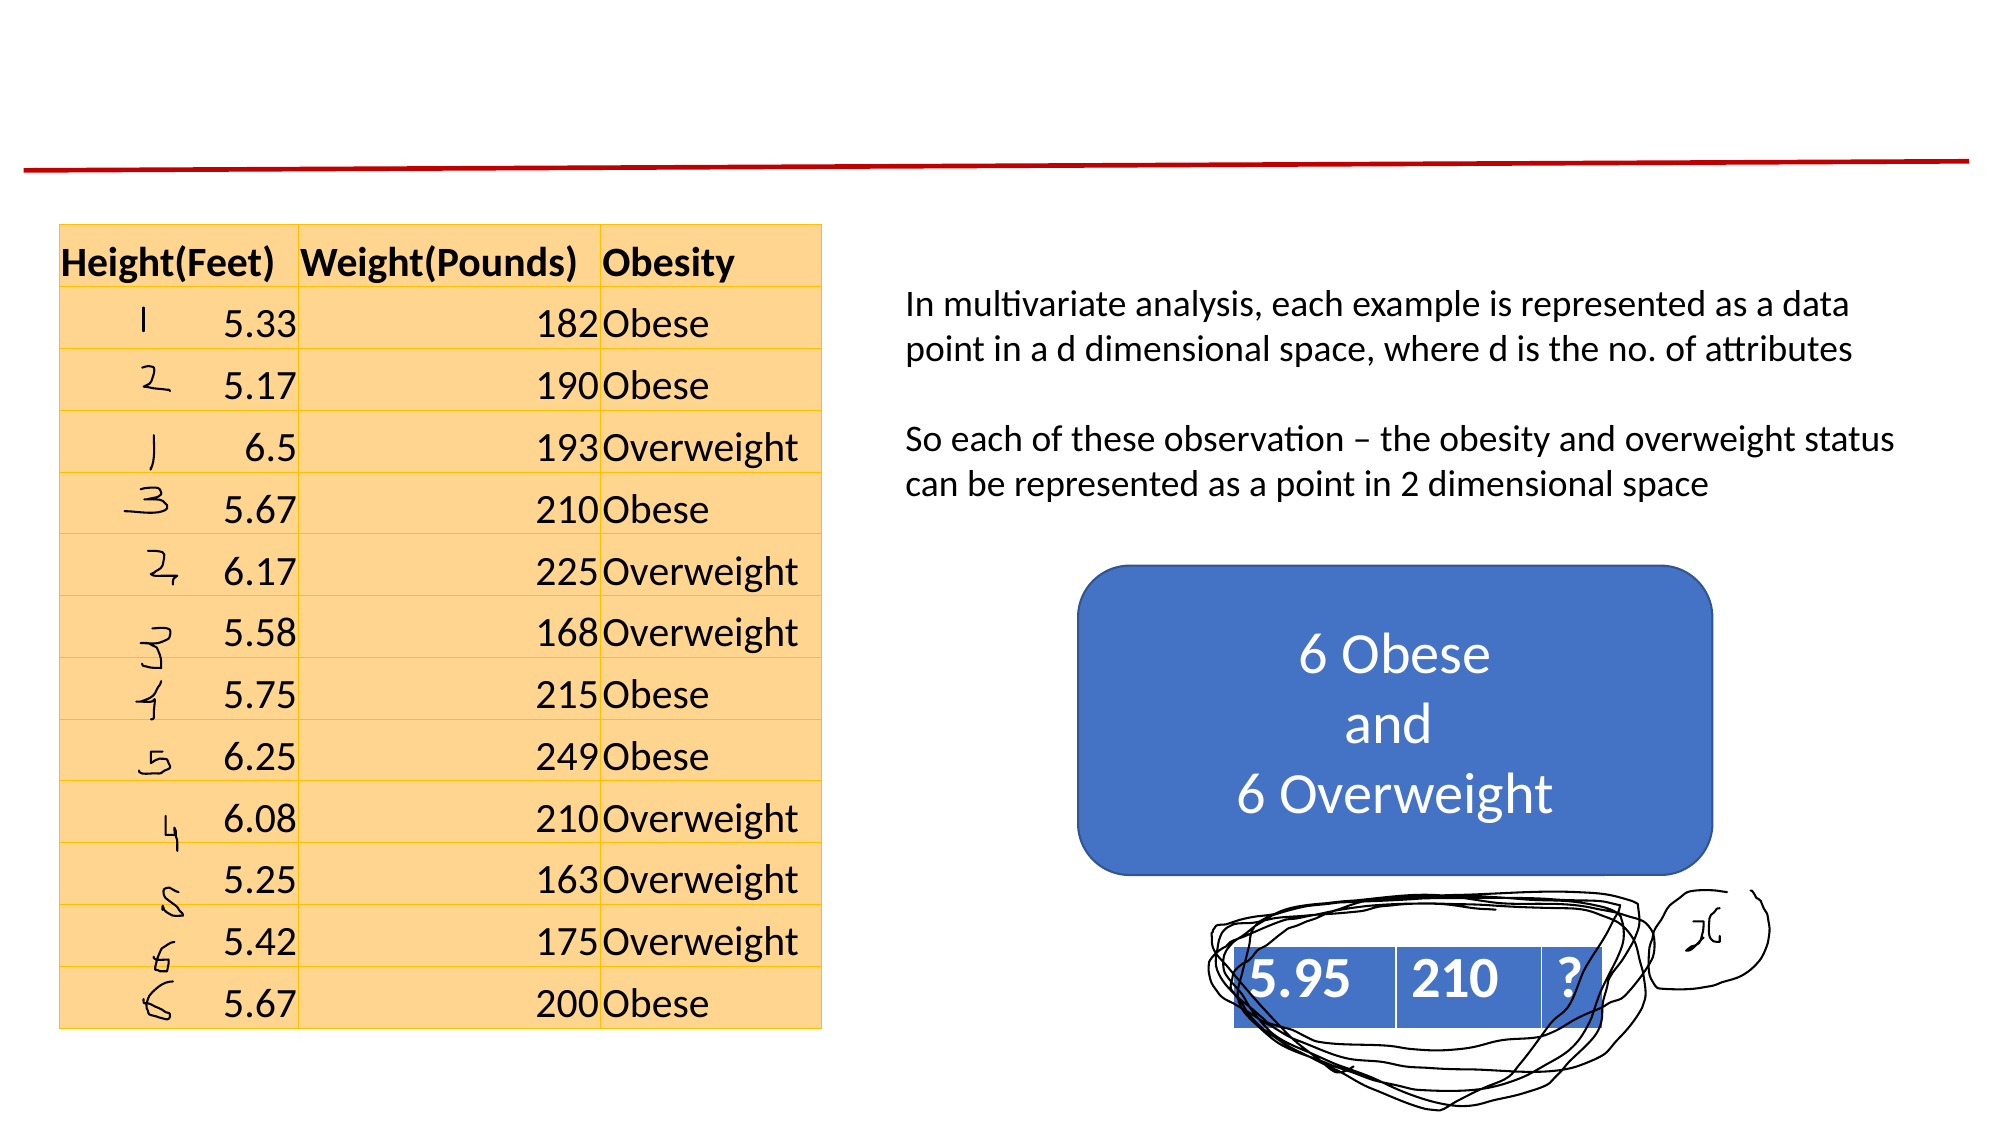

| Height(Feet) | Weight(Pounds) | Obesity |
| --- | --- | --- |
| 5.33 | 182 | Obese |
| 5.17 | 190 | Obese |
| 6.5 | 193 | Overweight |
| 5.67 | 210 | Obese |
| 6.17 | 225 | Overweight |
| 5.58 | 168 | Overweight |
| 5.75 | 215 | Obese |
| 6.25 | 249 | Obese |
| 6.08 | 210 | Overweight |
| 5.25 | 163 | Overweight |
| 5.42 | 175 | Overweight |
| 5.67 | 200 | Obese |
In multivariate analysis, each example is represented as a data point in a d dimensional space, where d is the no. of attributes

So each of these observation – the obesity and overweight status can be represented as a point in 2 dimensional space
6 Obese
and
6 Overweight
| 5.95 | 210 | ? |
| --- | --- | --- |